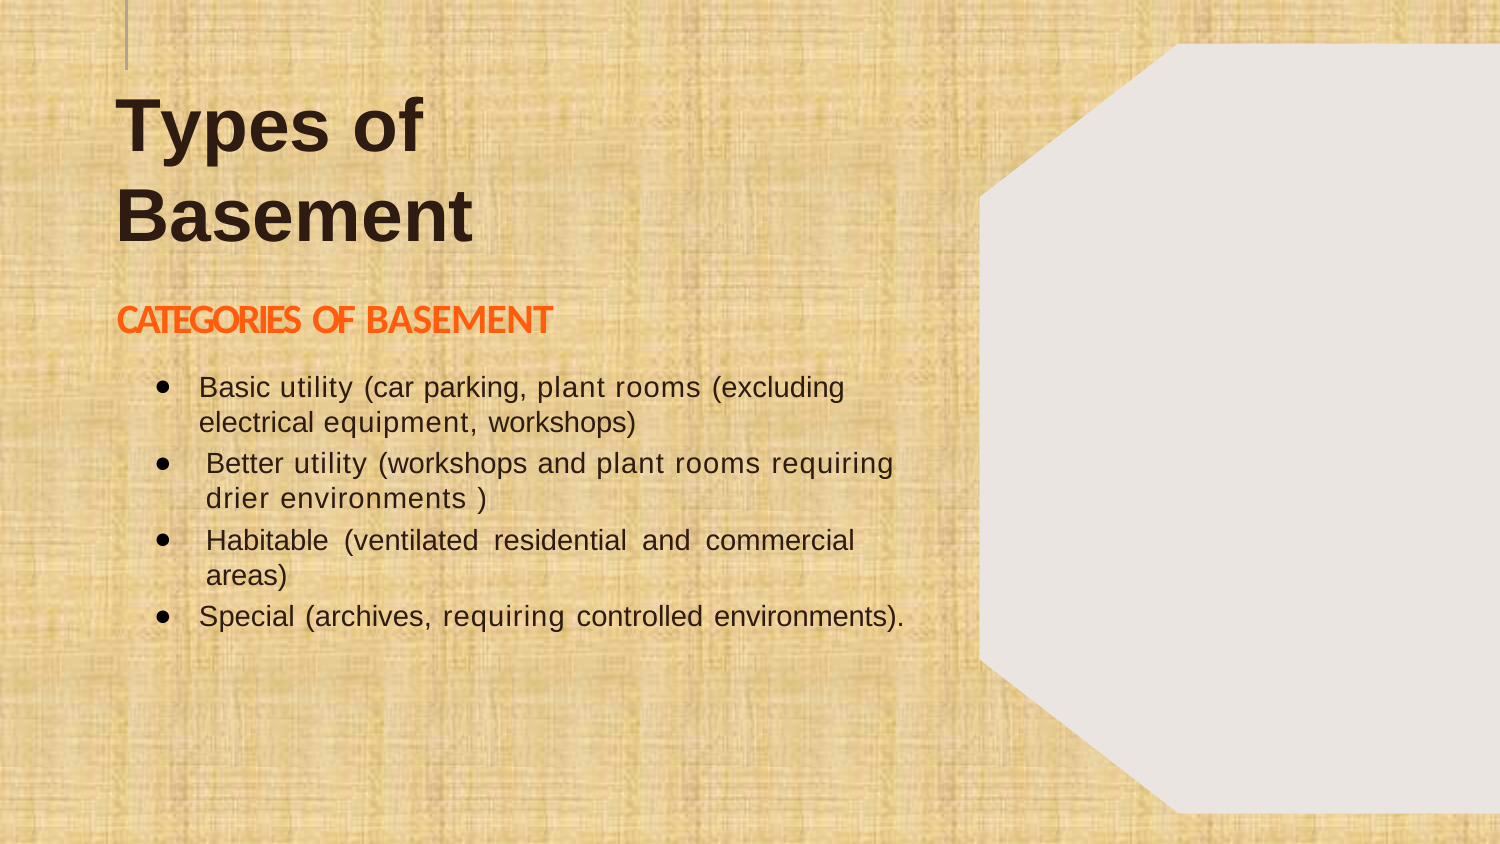

Types of Basement
CATEGORIES OF BASEMENT
Basic utility (car parking, plant rooms (excluding electrical equipment, workshops)
Better utility (workshops and plant rooms requiring drier environments )
Habitable (ventilated residential and commercial areas)
Special (archives, requiring controlled environments).